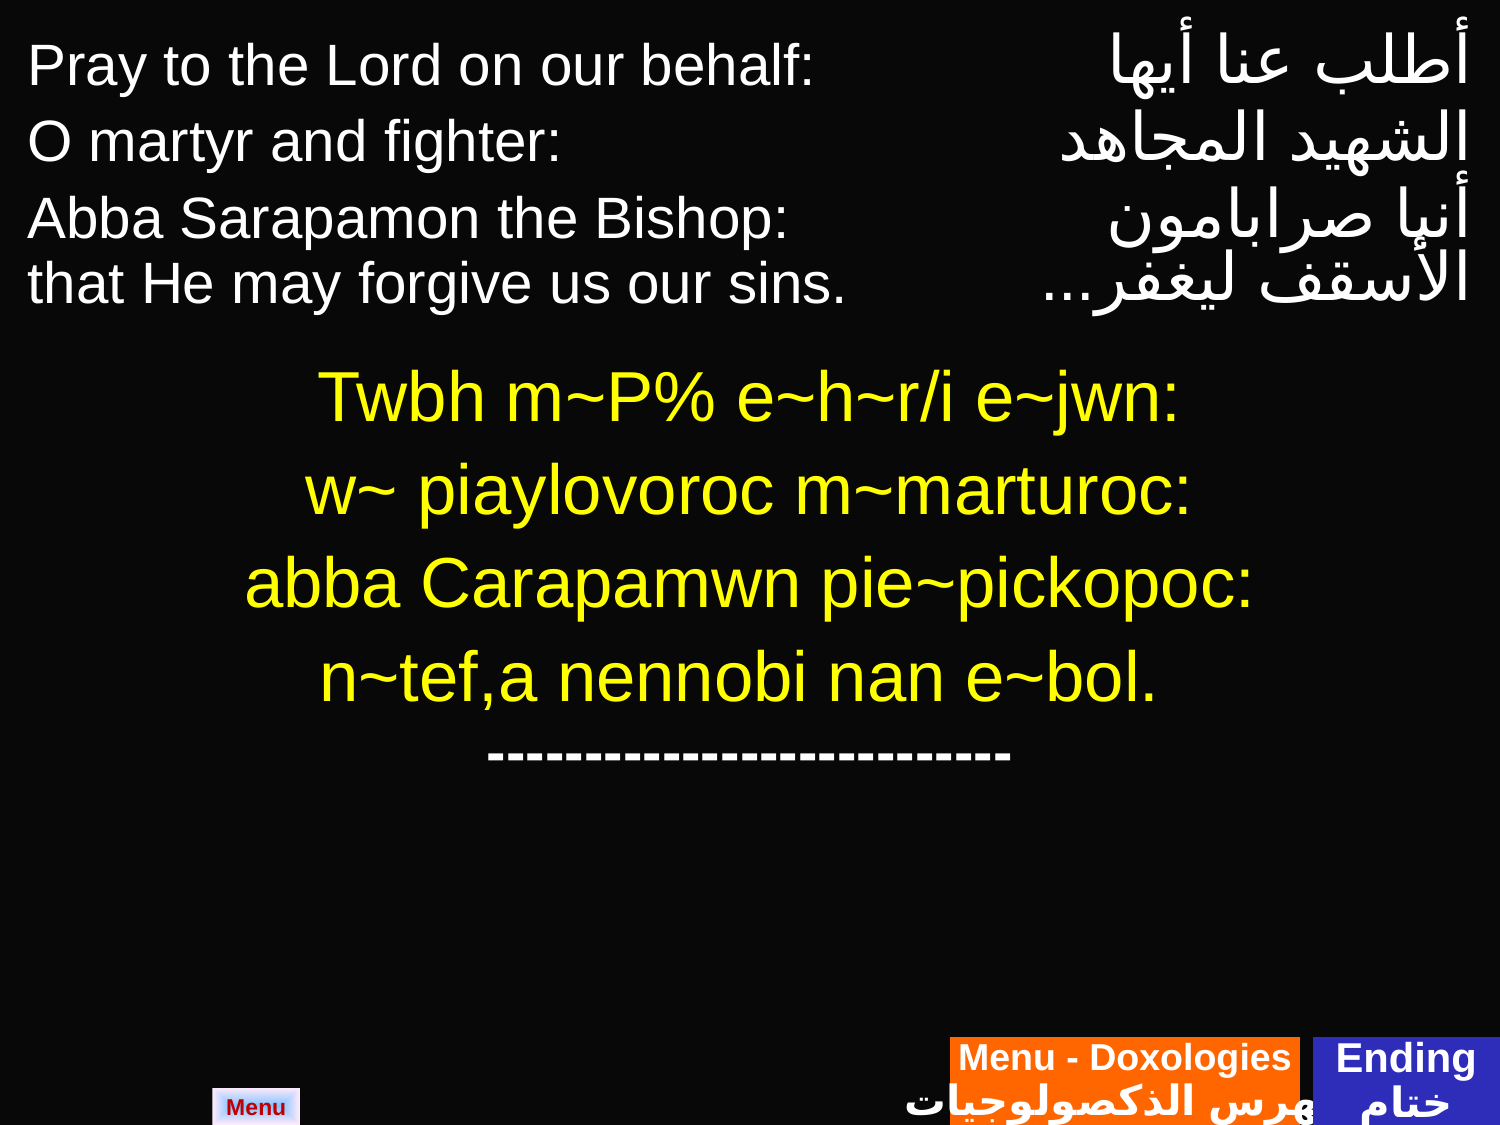

| Pray to the Lord on our behalf: O martyr and fighter: Abba Sarapamon the Bishop: that He may forgive us our sins. | أطلب عنا أيها الشهيد المجاهد أنبا صرابامون الأسقف ليغفر... |
| --- | --- |
| Twbh m~P% e~h~r/i e~jwn: w~ piaylovoroc m~marturoc: abba Carapamwn pie~pickopoc: n~tef,a nennobi nan e~bol. |  |
| --------------------------- |  |
Menu - Doxologies
فهرس الذكصولوجيات
Ending
ختام
Menu